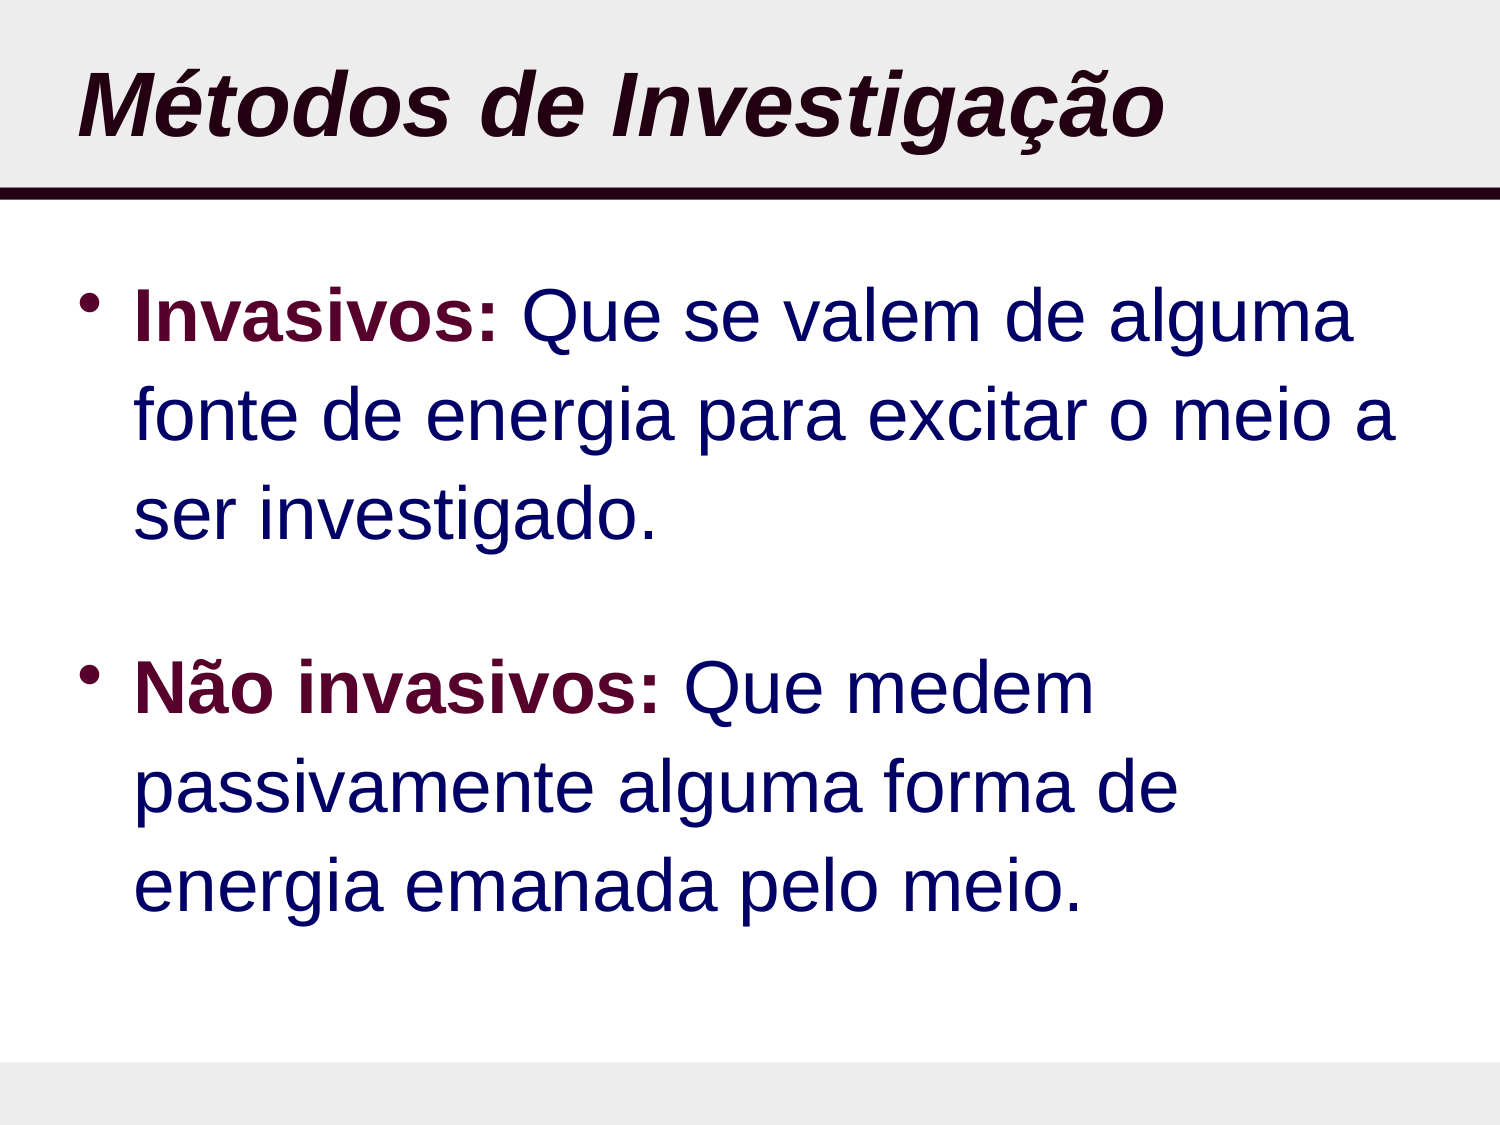

# Métodos de Investigação
Invasivos: Que se valem de alguma fonte de energia para excitar o meio a ser investigado.
Não invasivos: Que medem passivamente alguma forma de energia emanada pelo meio.